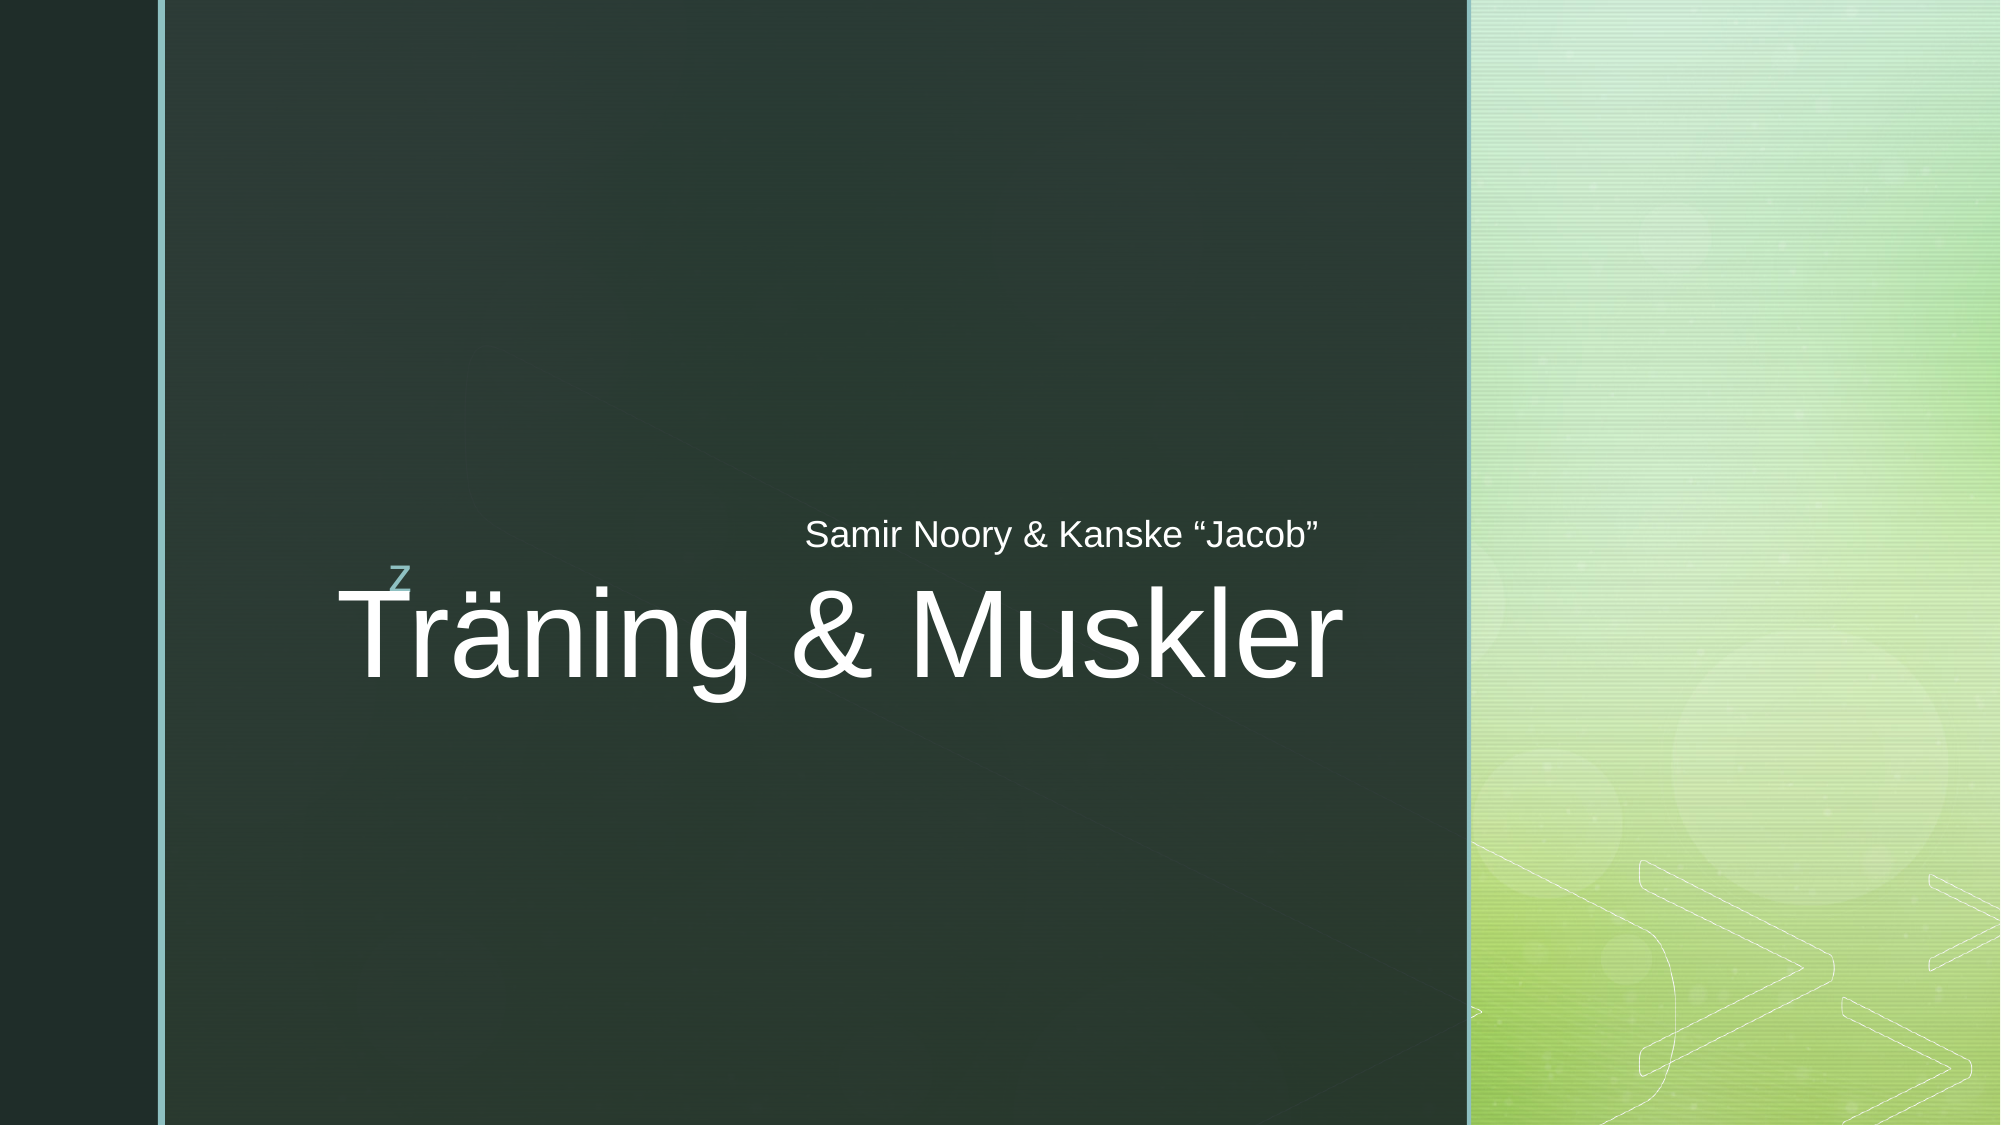

Samir Noory & Kanske “Jacob”
# Träning & Muskler